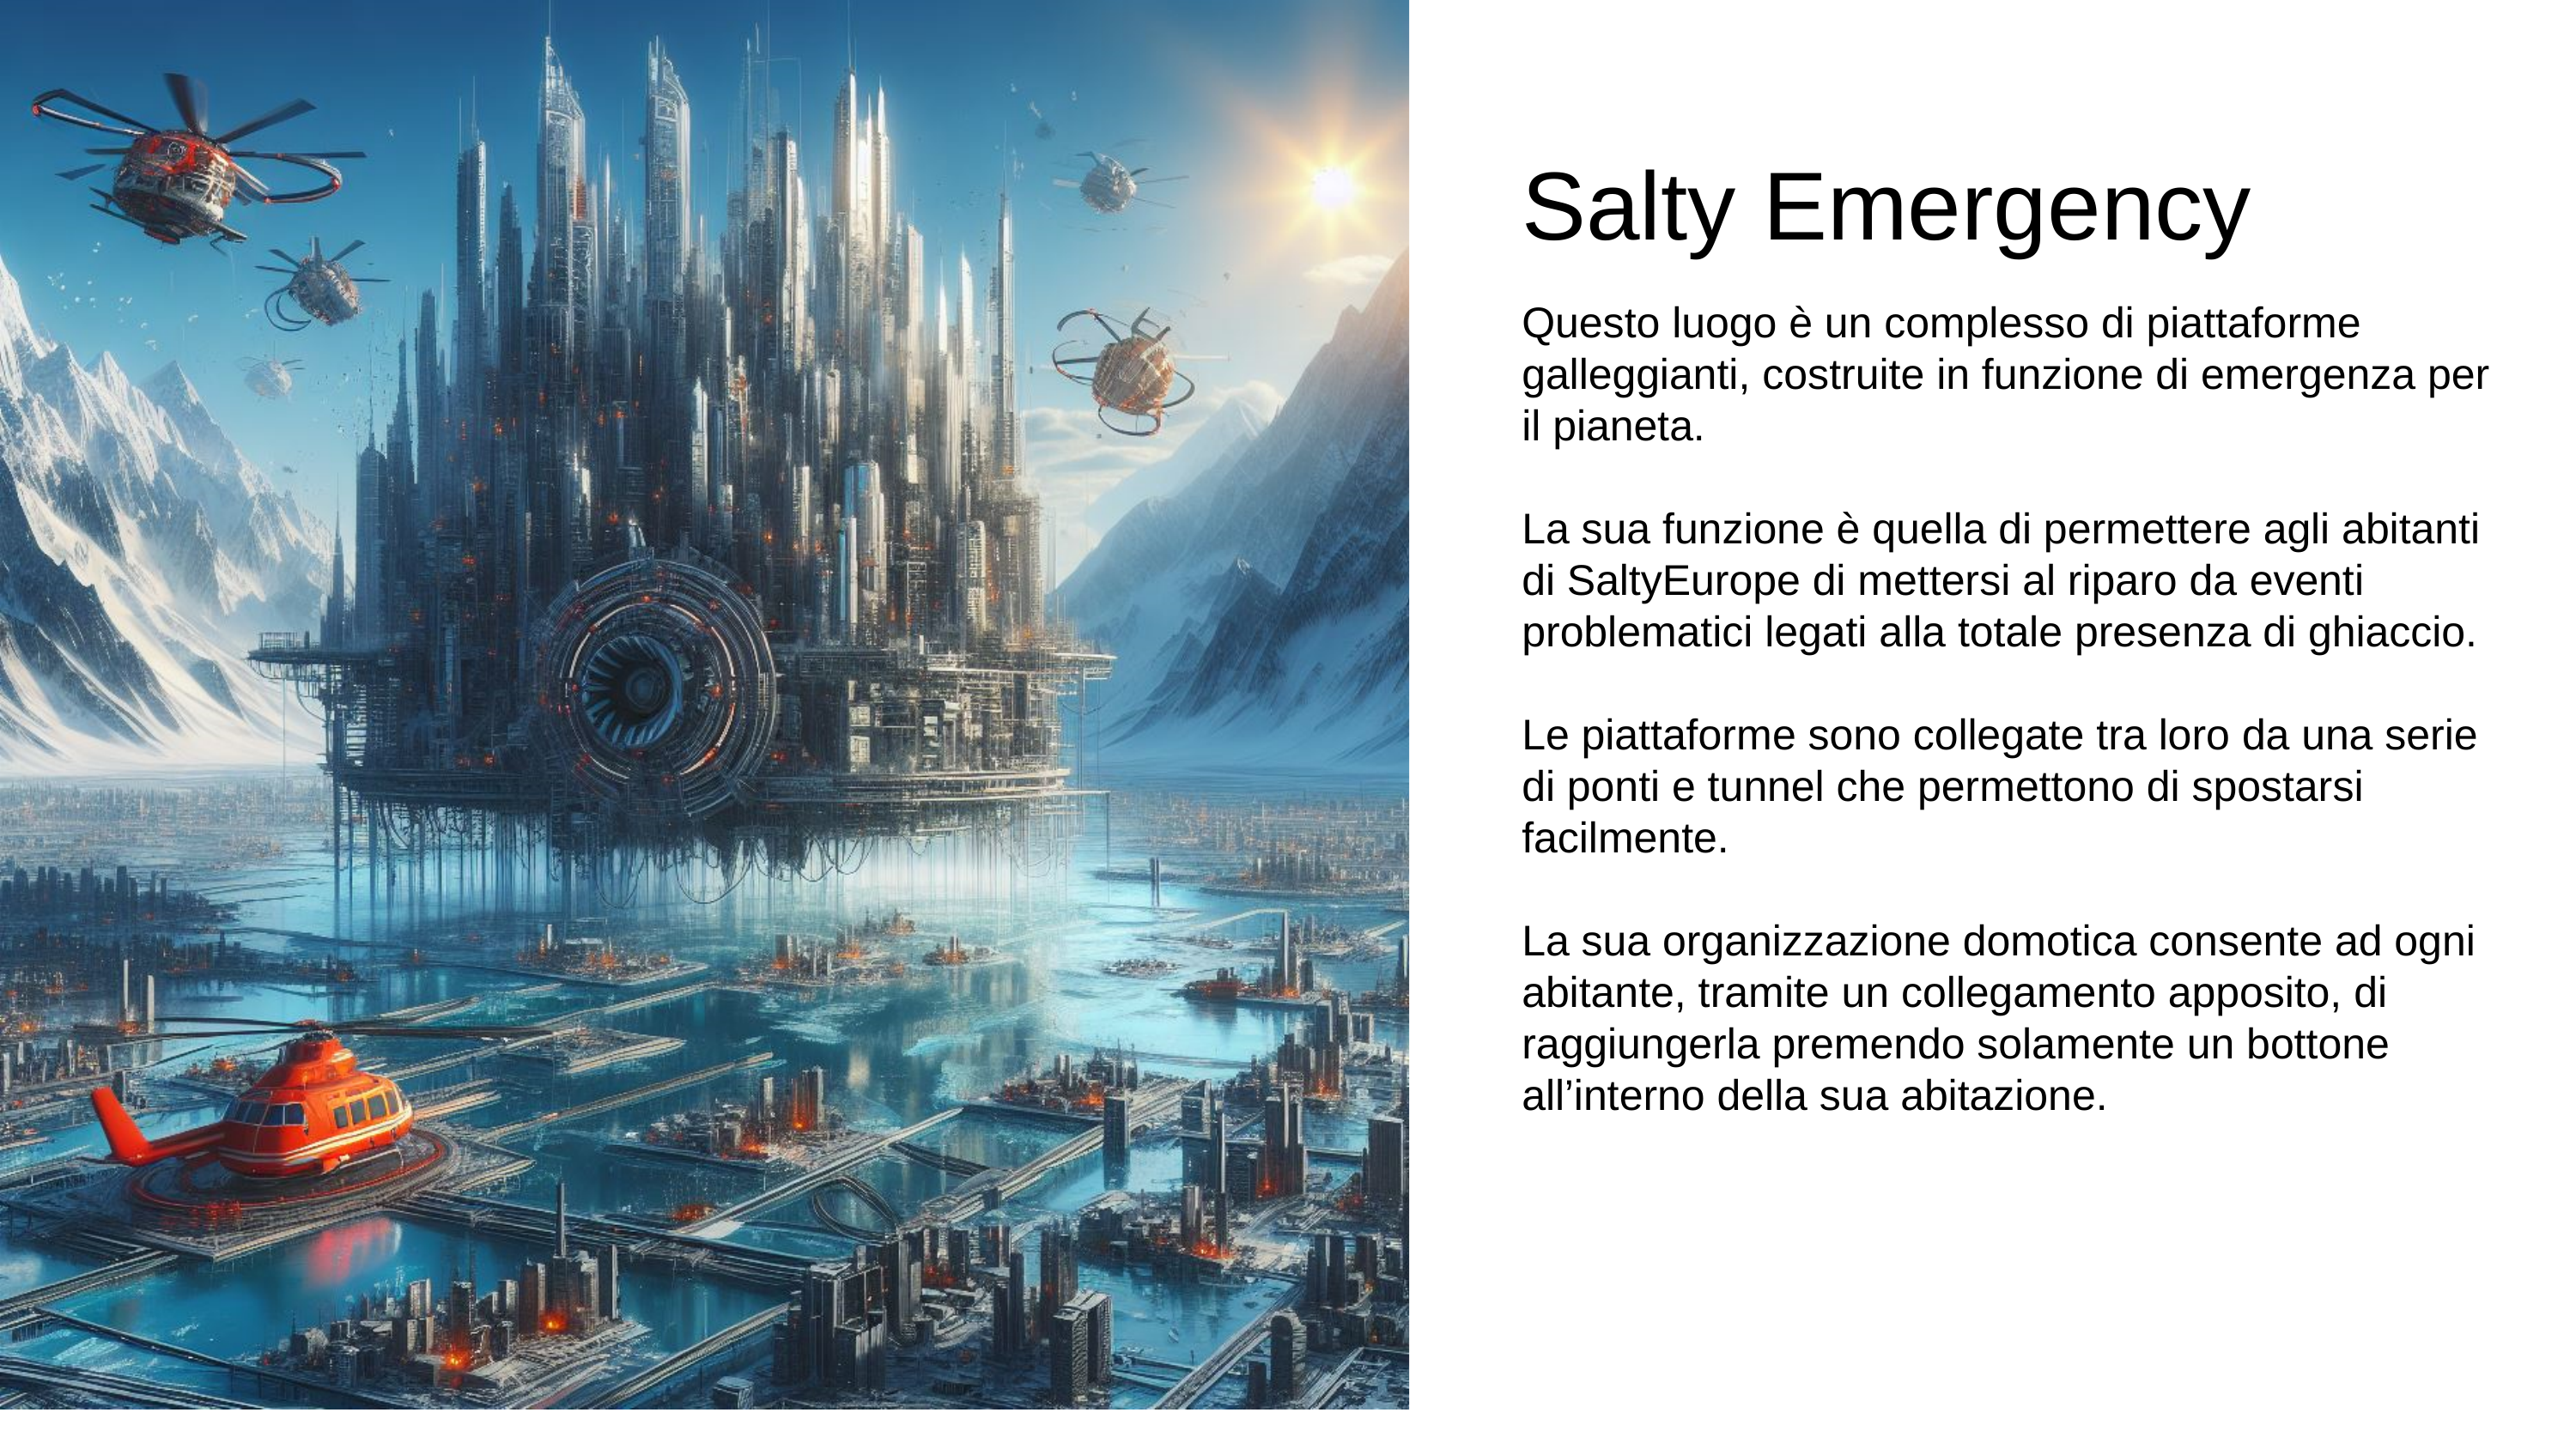

Salty Emergency
Questo luogo è un complesso di piattaforme galleggianti, costruite in funzione di emergenza per il pianeta.

La sua funzione è quella di permettere agli abitanti di SaltyEurope di mettersi al riparo da eventi problematici legati alla totale presenza di ghiaccio.

Le piattaforme sono collegate tra loro da una serie di ponti e tunnel che permettono di spostarsi facilmente.

La sua organizzazione domotica consente ad ogni abitante, tramite un collegamento apposito, di raggiungerla premendo solamente un bottone all’interno della sua abitazione.